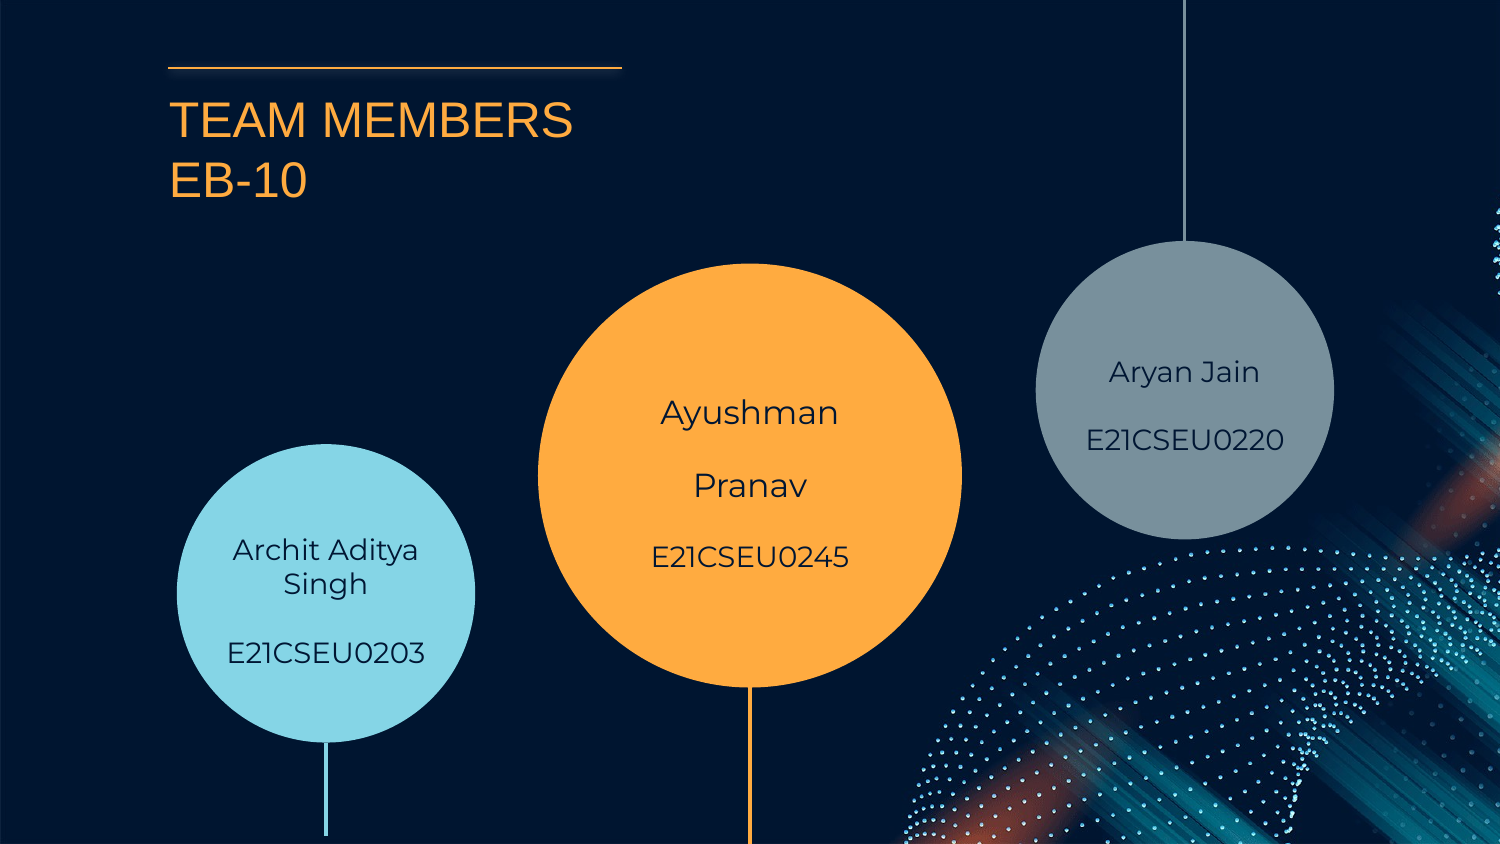

# TEAM MEMBERS EB-10

Aryan Jain
E21CSEU0220
Ayushman
Pranav
E21CSEU0245

Archit Aditya Singh
E21CSEU0203